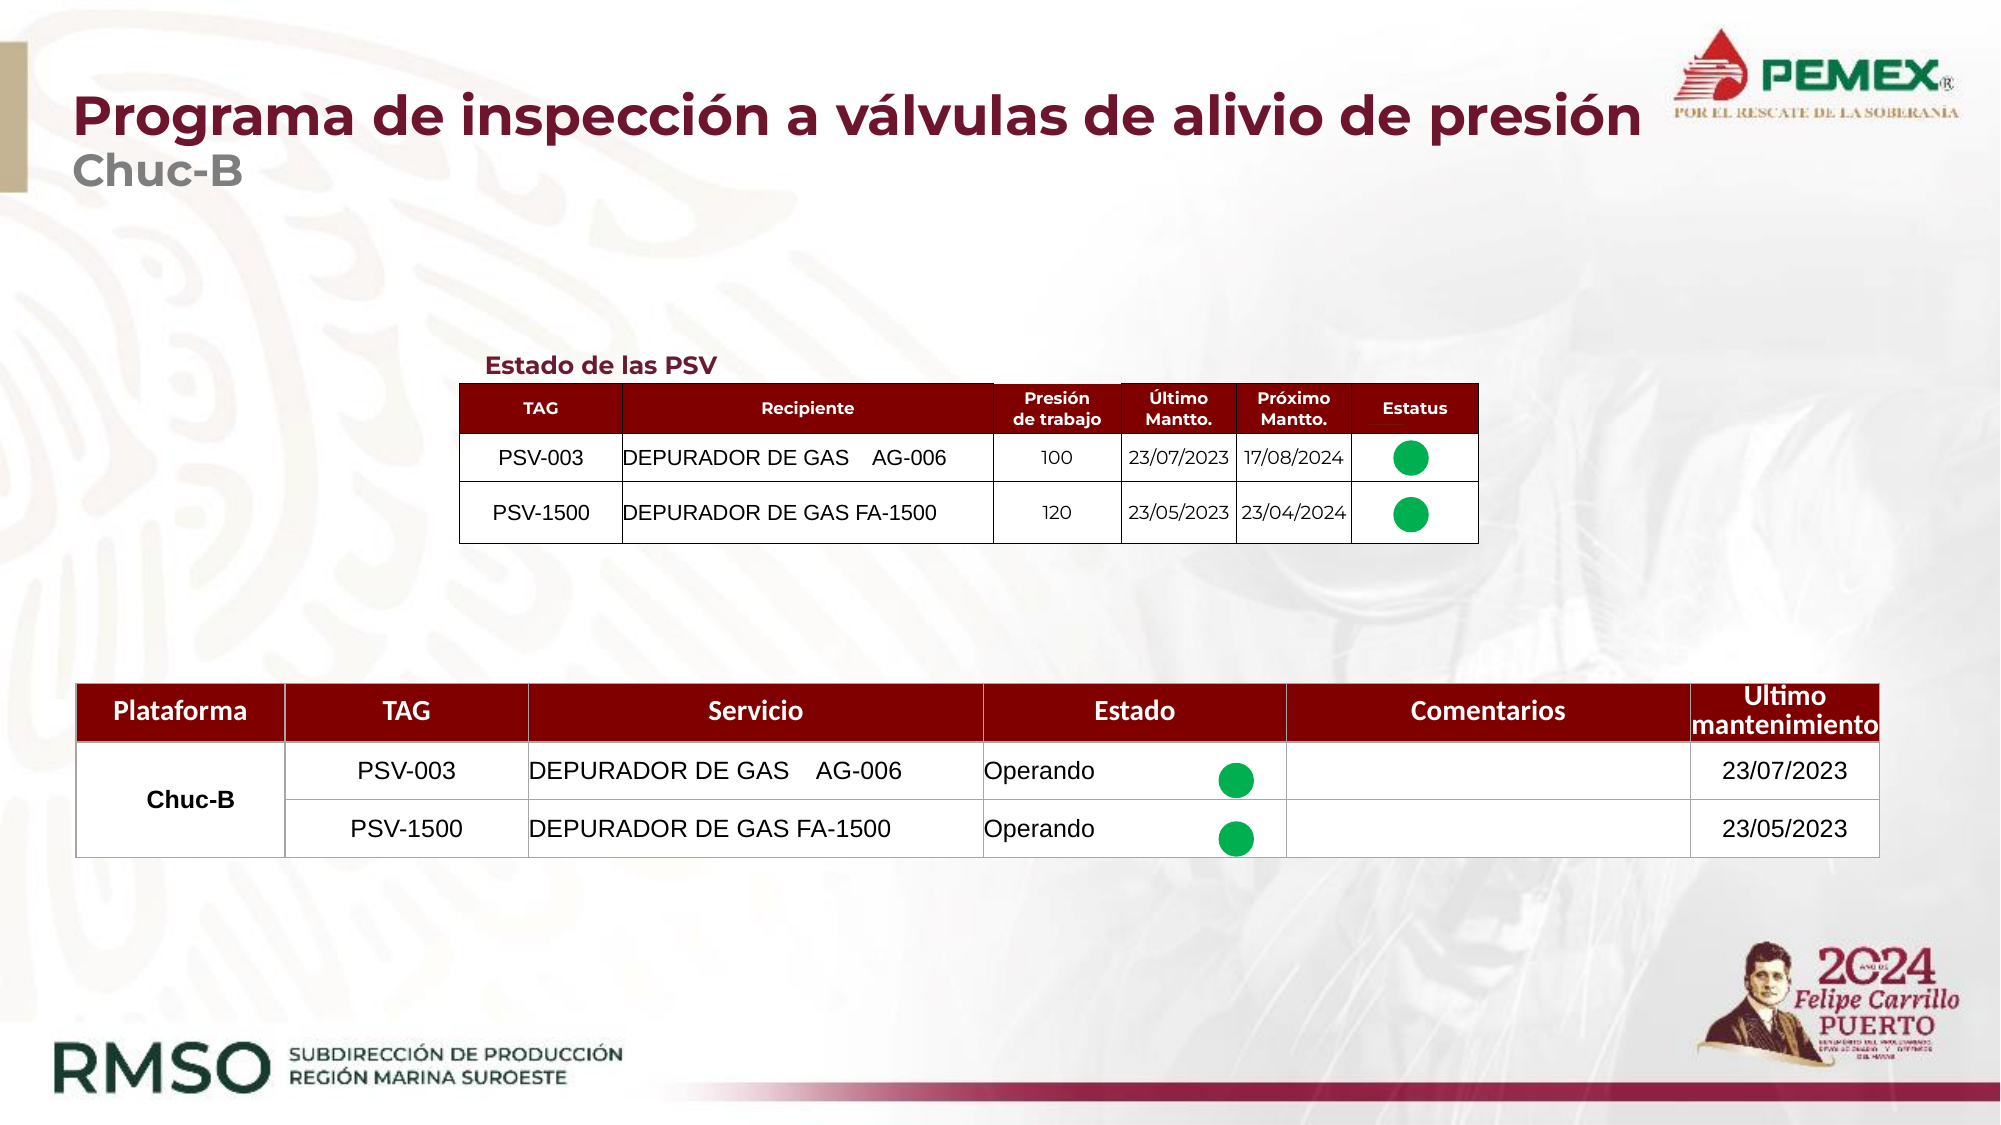

# Programa de inspección a válvulas de alivio de presión Chuc-B
Estado de las PSV
| TAG | Recipiente | Presión de trabajo | Último Mantto. | Próximo Mantto. | Estatus |
| --- | --- | --- | --- | --- | --- |
| PSV-003 | DEPURADOR DE GAS AG-006 | 100 | 23/07/2023 | 17/08/2024 |  |
| PSV-1500 | DEPURADOR DE GAS FA-1500 | 120 | 23/05/2023 | 23/04/2024 |  |

| Plataforma | TAG | Servicio | Estado | Comentarios | Ultimo mantenimiento |
| --- | --- | --- | --- | --- | --- |
| Chuc-B | PSV-003 | DEPURADOR DE GAS AG-006 | Operando |  | 23/07/2023 |
|  | PSV-1500 | DEPURADOR DE GAS FA-1500 | Operando |  | 23/05/2023 |